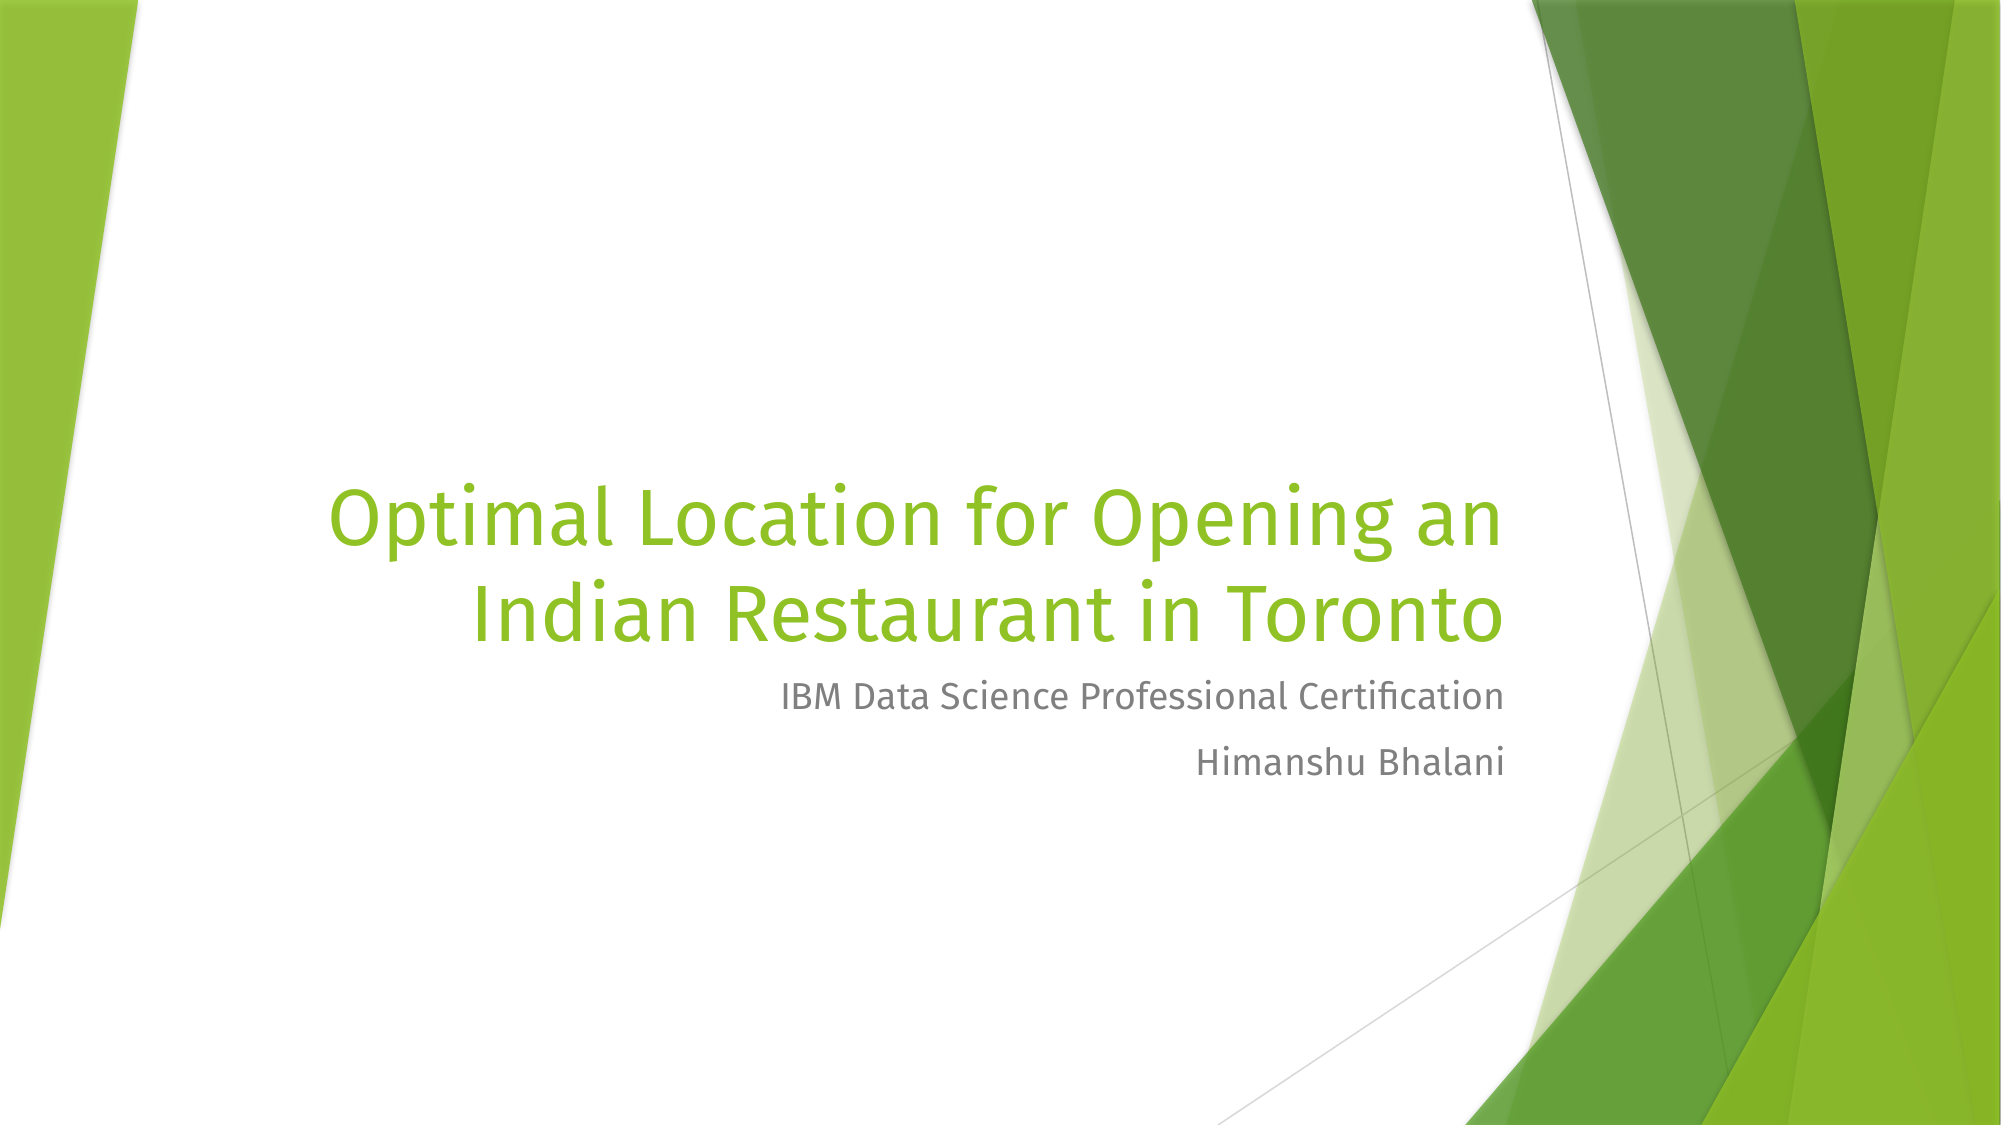

# Optimal Location for Opening an Indian Restaurant in Toronto
IBM Data Science Professional Certification
Himanshu Bhalani